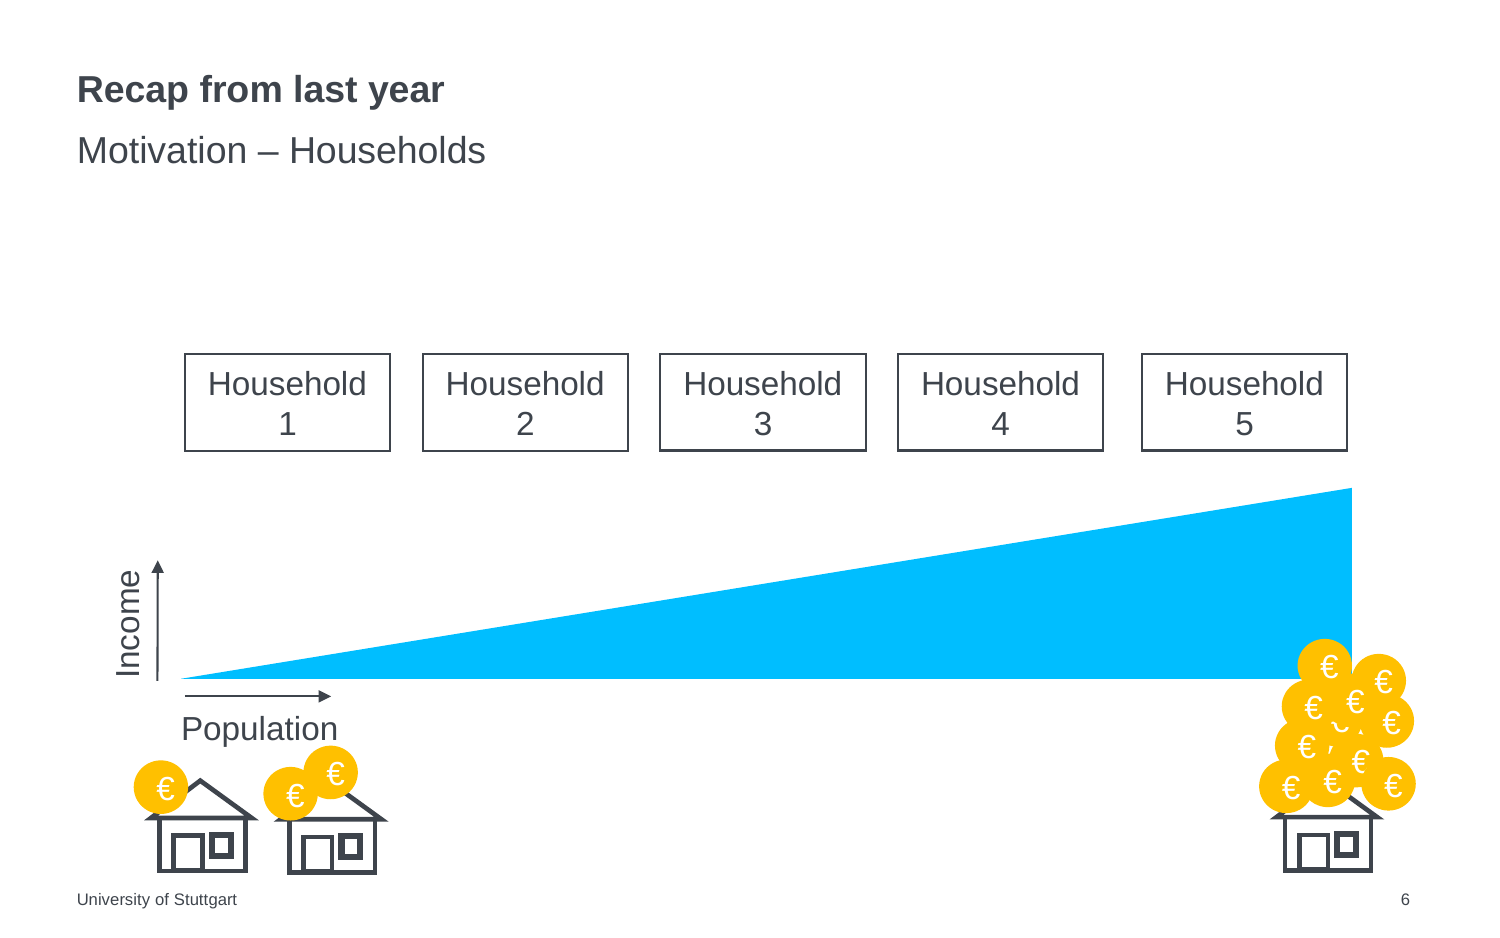

# Recap from last year
Motivation – Households
Household 3
Household 4
Household 5
Household 1
Household 2
Income
€
€
€
€
€
€
Population
€
€
€
€
€
€
€
€

University of Stuttgart
6